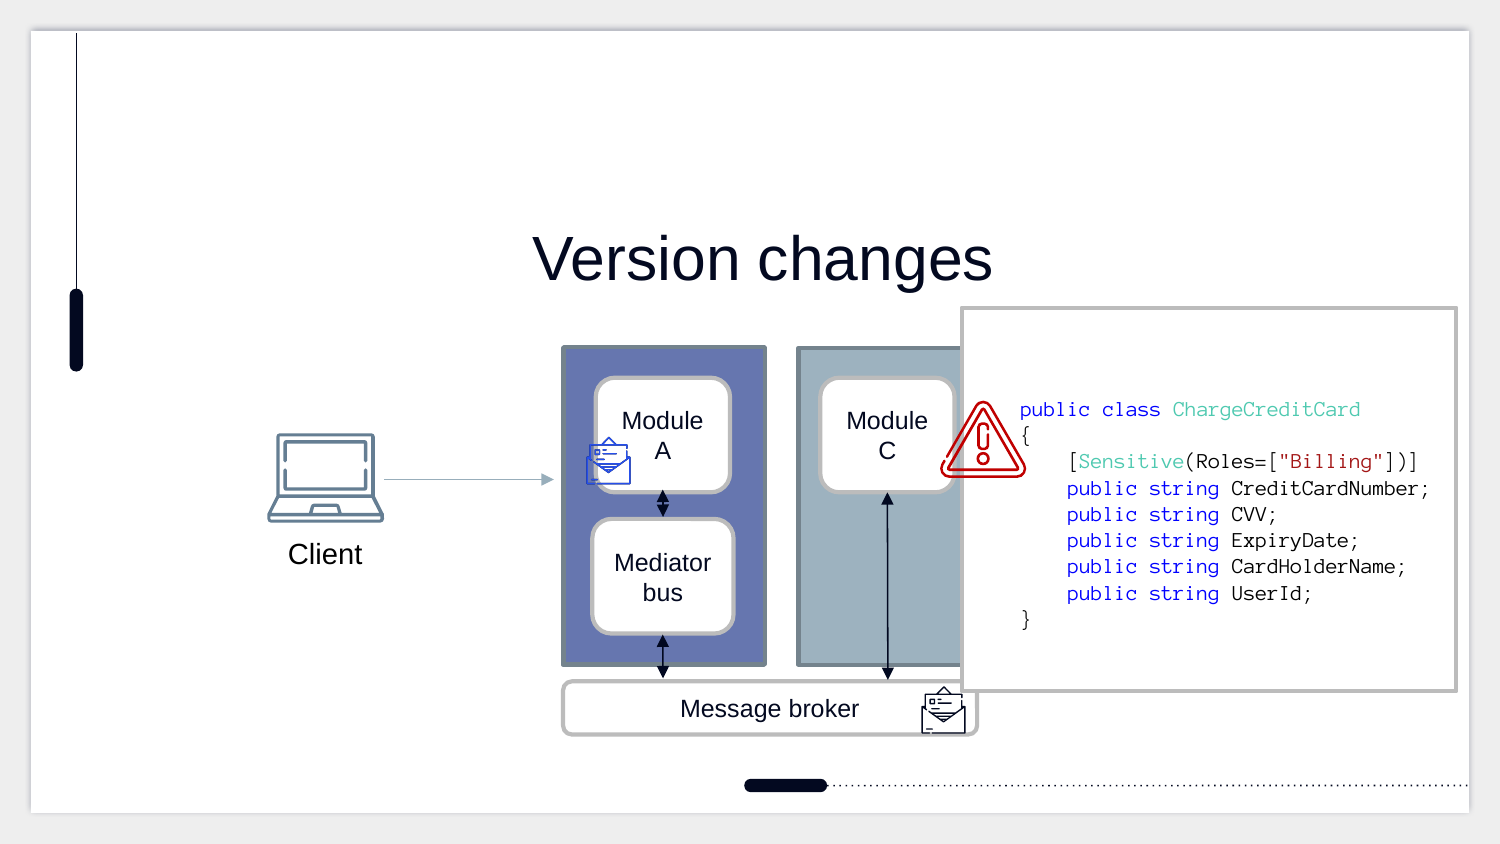

# Version changes
public class ChargeCreditCard
{
    public string CreditCardNumber;
    public string CVV;
    public string ExpiryDate;
    public string CardHolderName;
    public string UserId;
}

public class ChargeCreditCard
{
    [Sensitive(Roles=["Billing"])]
    public string CreditCardNumber;
    public string CVV;
    public string ExpiryDate;
    public string CardHolderName;
    public string UserId;
}

Module A
Module C

Client

Mediator bus
Message broker